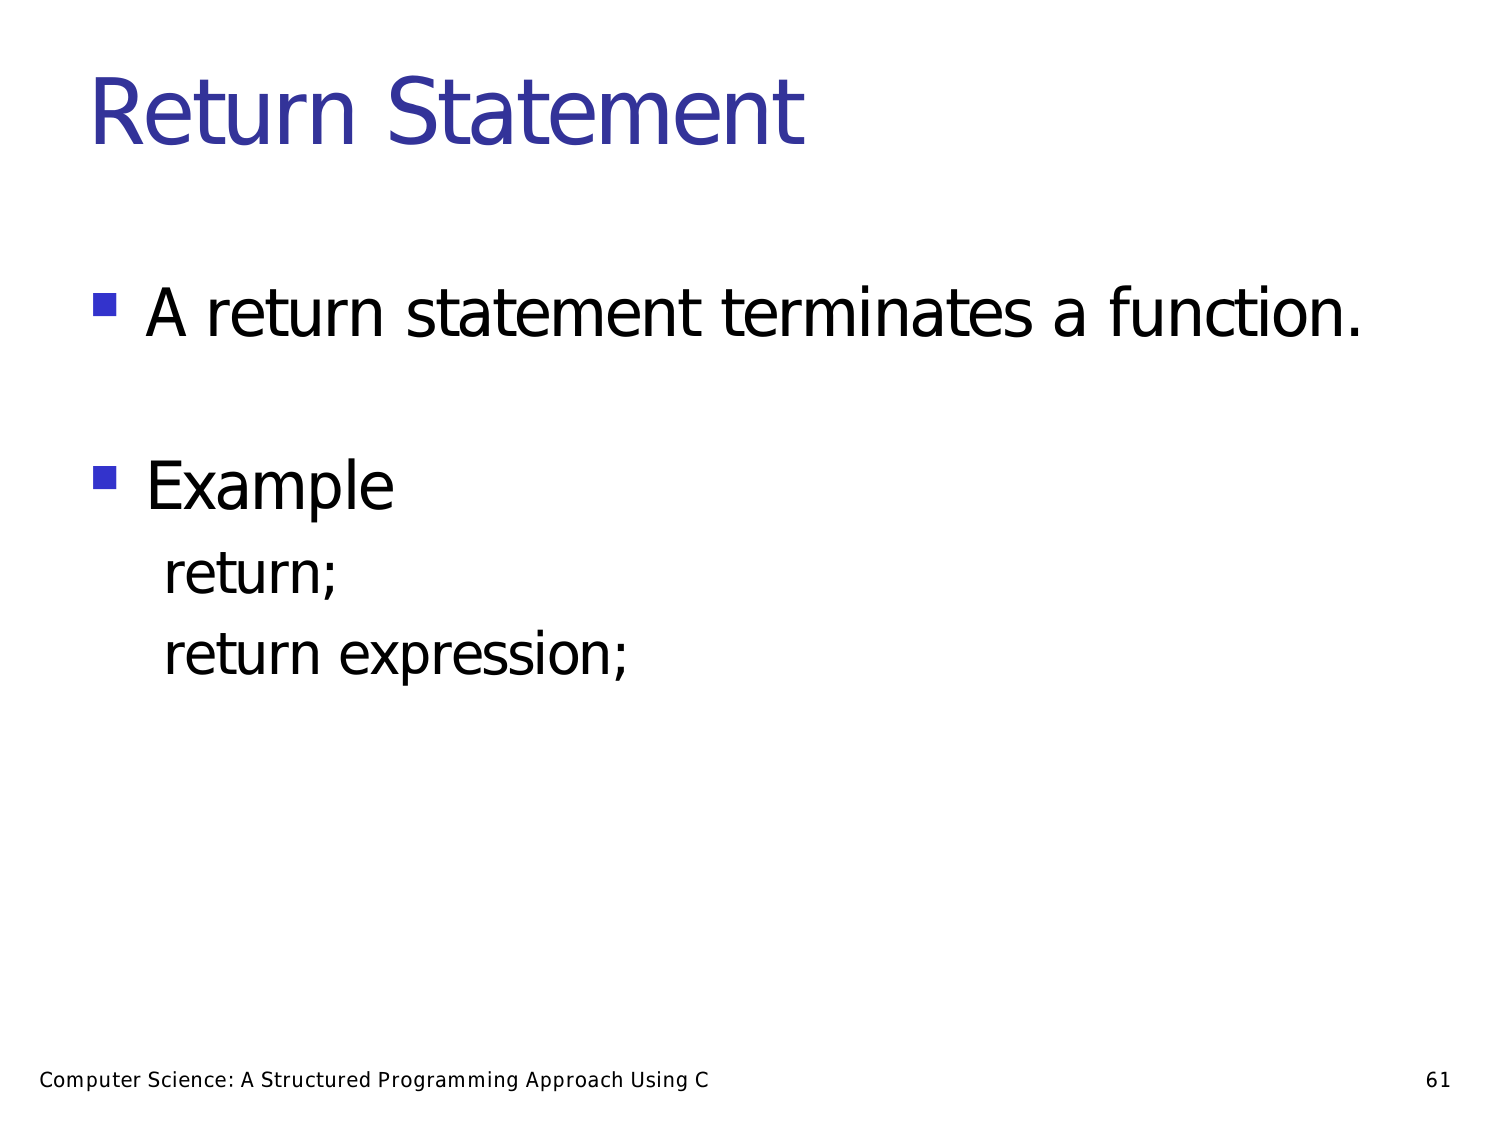

# Return Statement
A return statement terminates a function.
Example
return;
return expression;
Computer Science: A Structured Programming Approach Using C
61